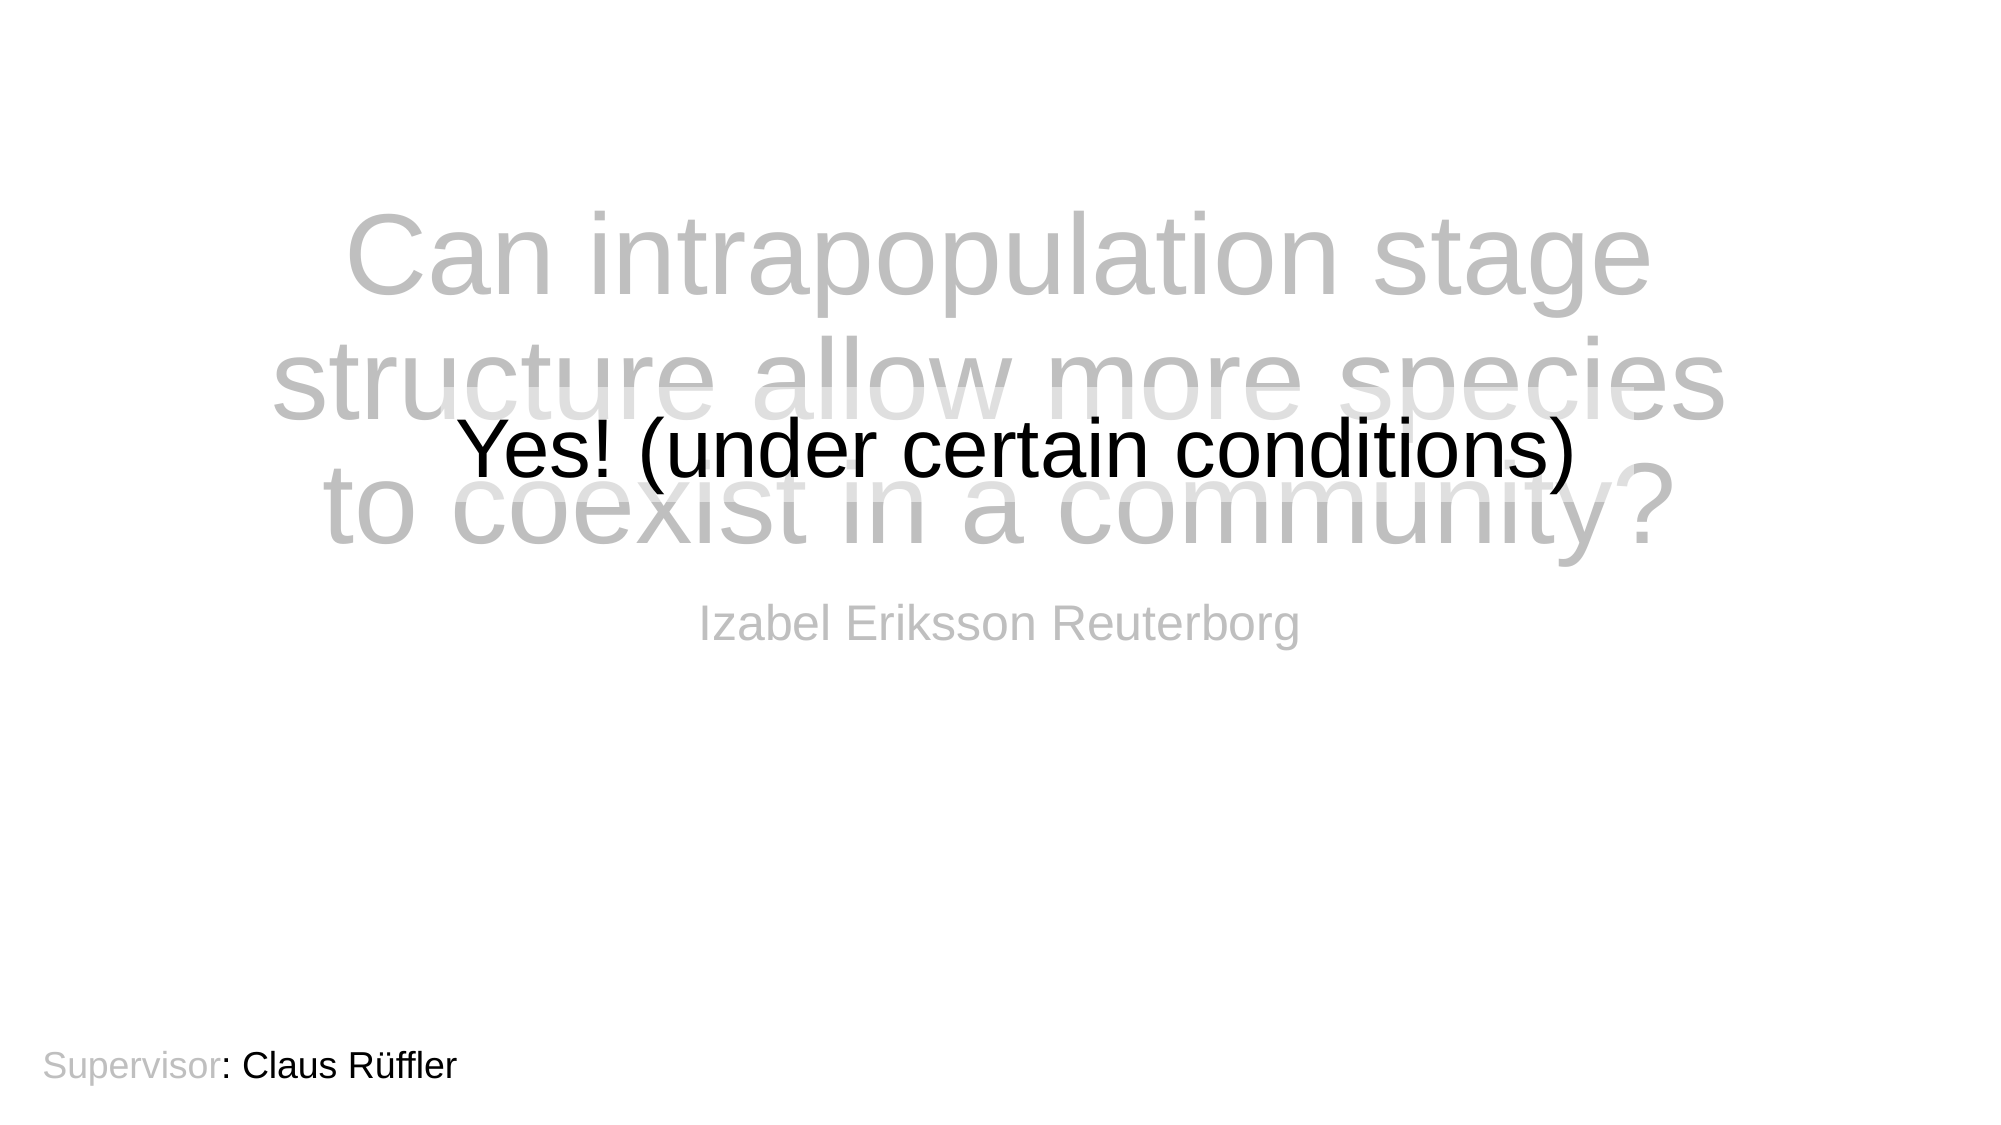

# Can intrapopulation stage structure allow more species to coexist in a community?
Yes! (under certain conditions)
Izabel Eriksson Reuterborg
Supervisor: Claus Rüffler